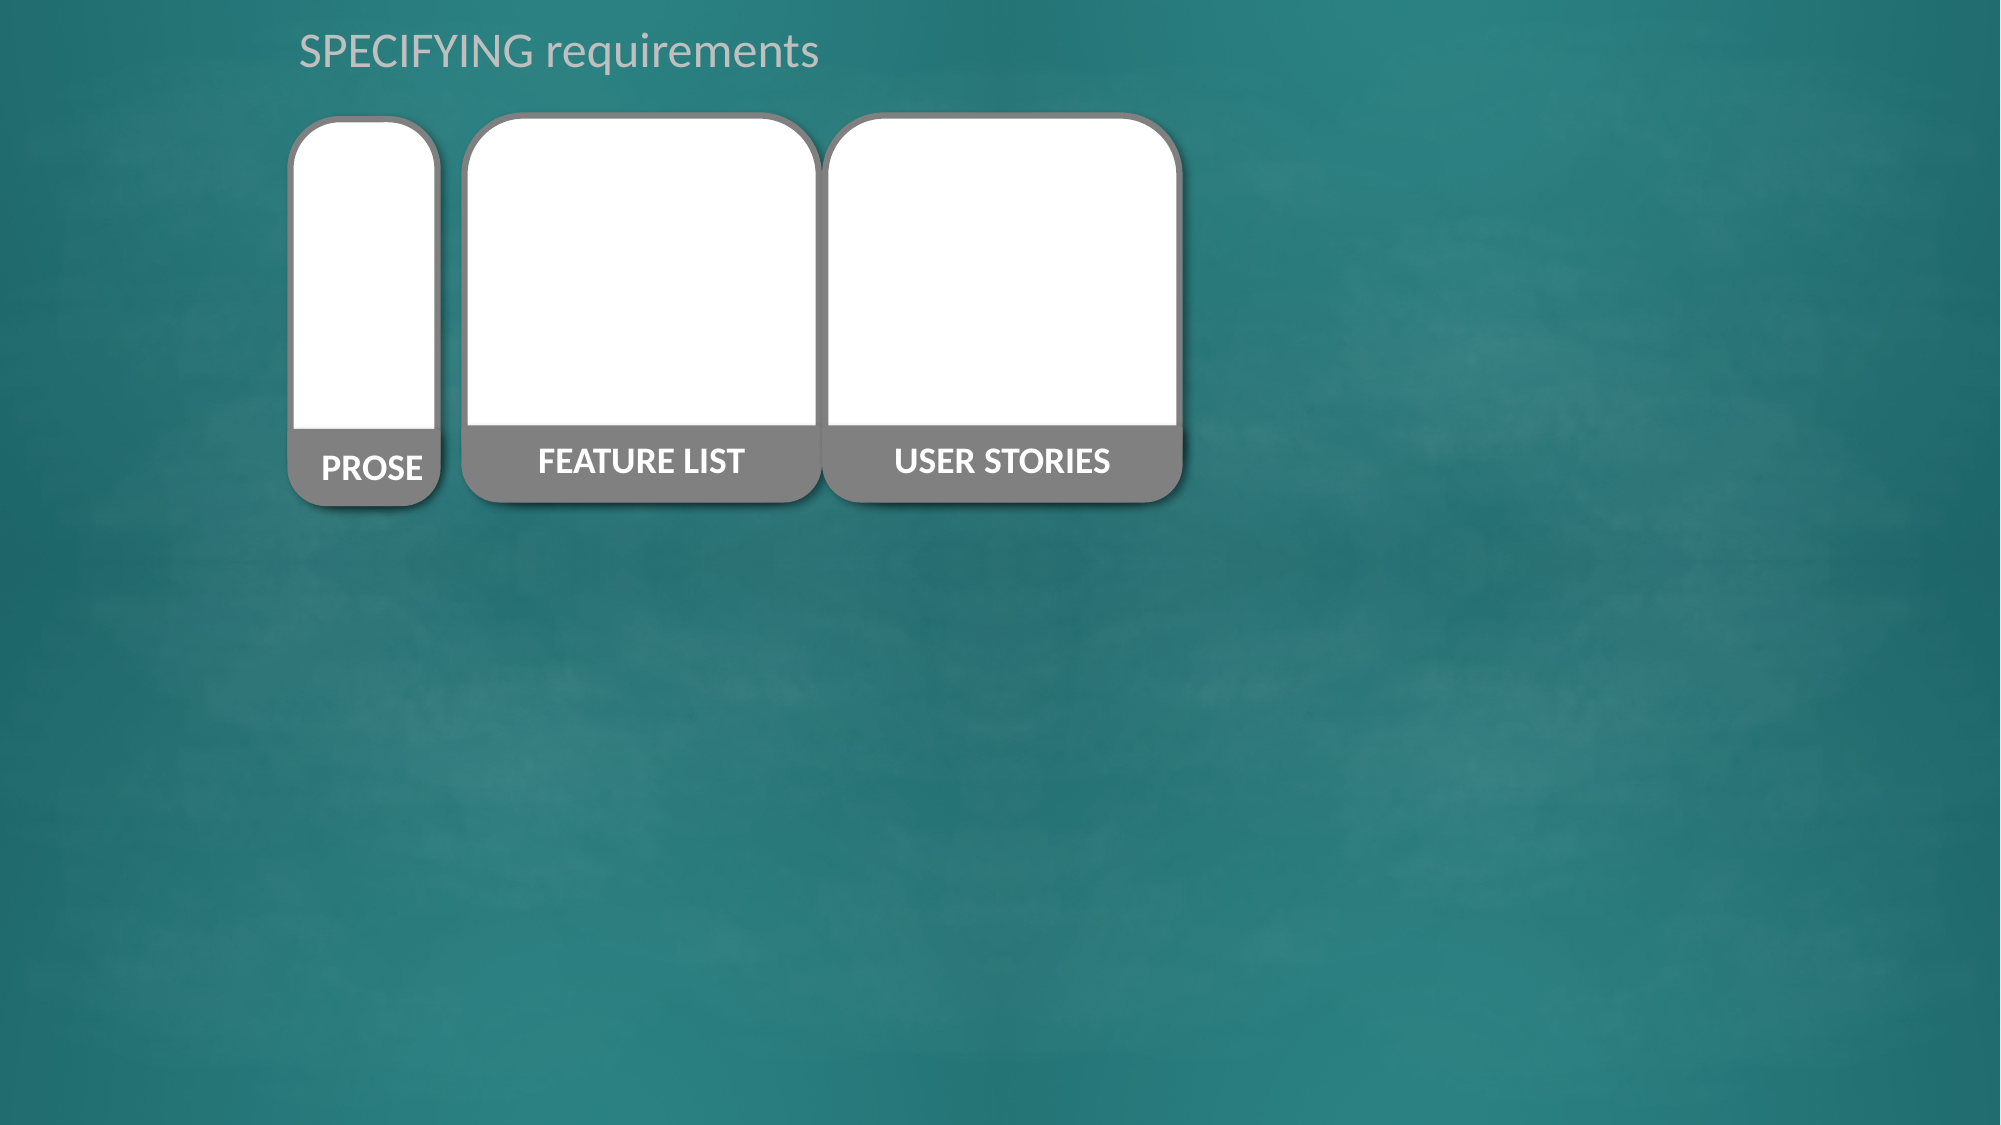

SPECIFYING requirements

FEATURE LIST

USER STORIES

PROSE